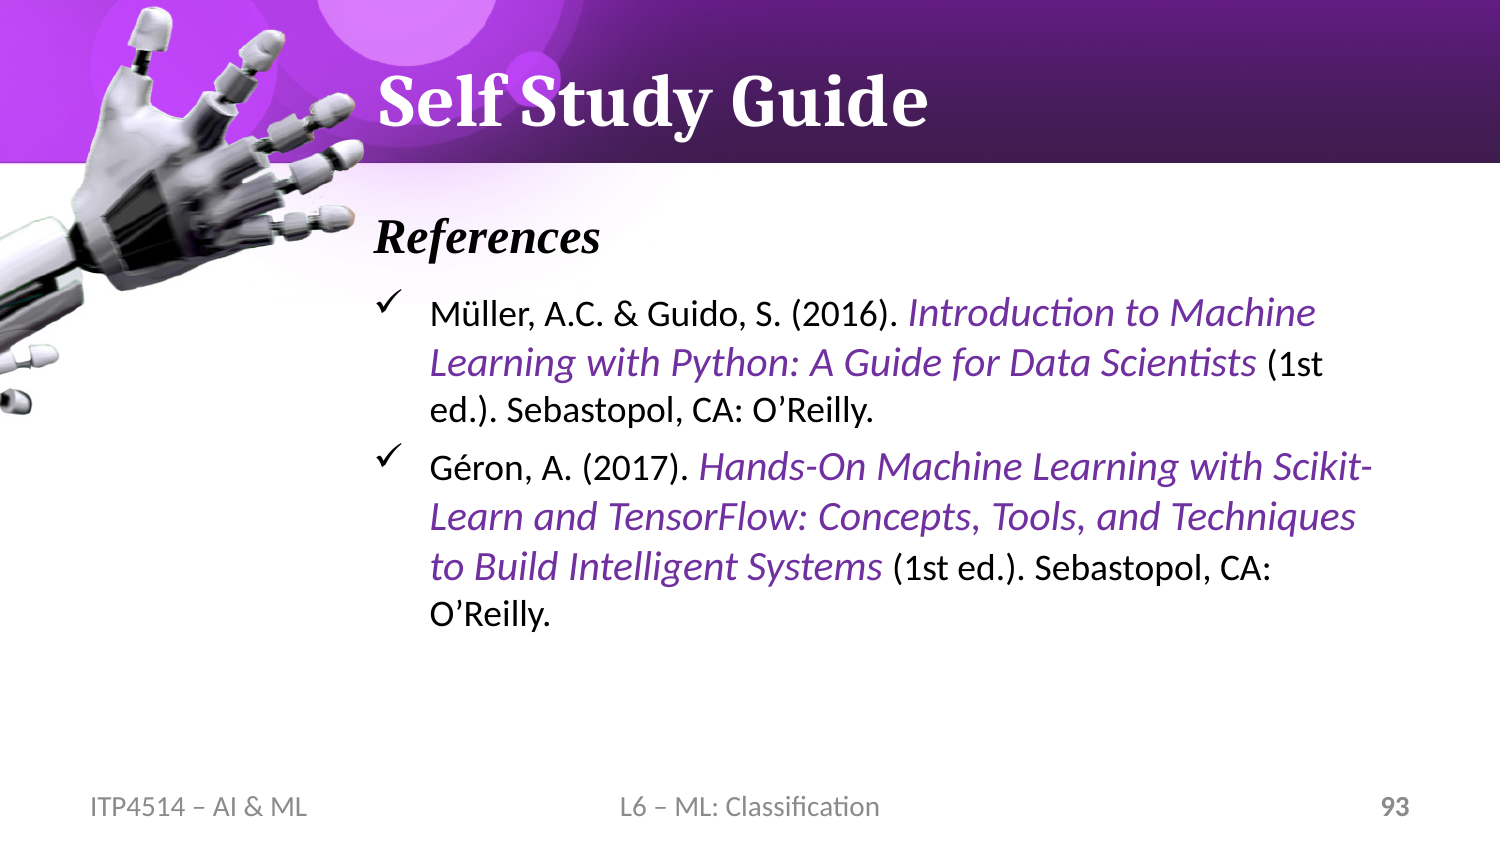

# Self Study Guide
References
Müller, A.C. & Guido, S. (2016). Introduction to Machine Learning with Python: A Guide for Data Scientists (1st ed.). Sebastopol, CA: O’Reilly.
Géron, A. (2017). Hands-On Machine Learning with Scikit-Learn and TensorFlow: Concepts, Tools, and Techniques to Build Intelligent Systems (1st ed.). Sebastopol, CA: O’Reilly.
ITP4514 – AI & ML
L6 – ML: Classification
93